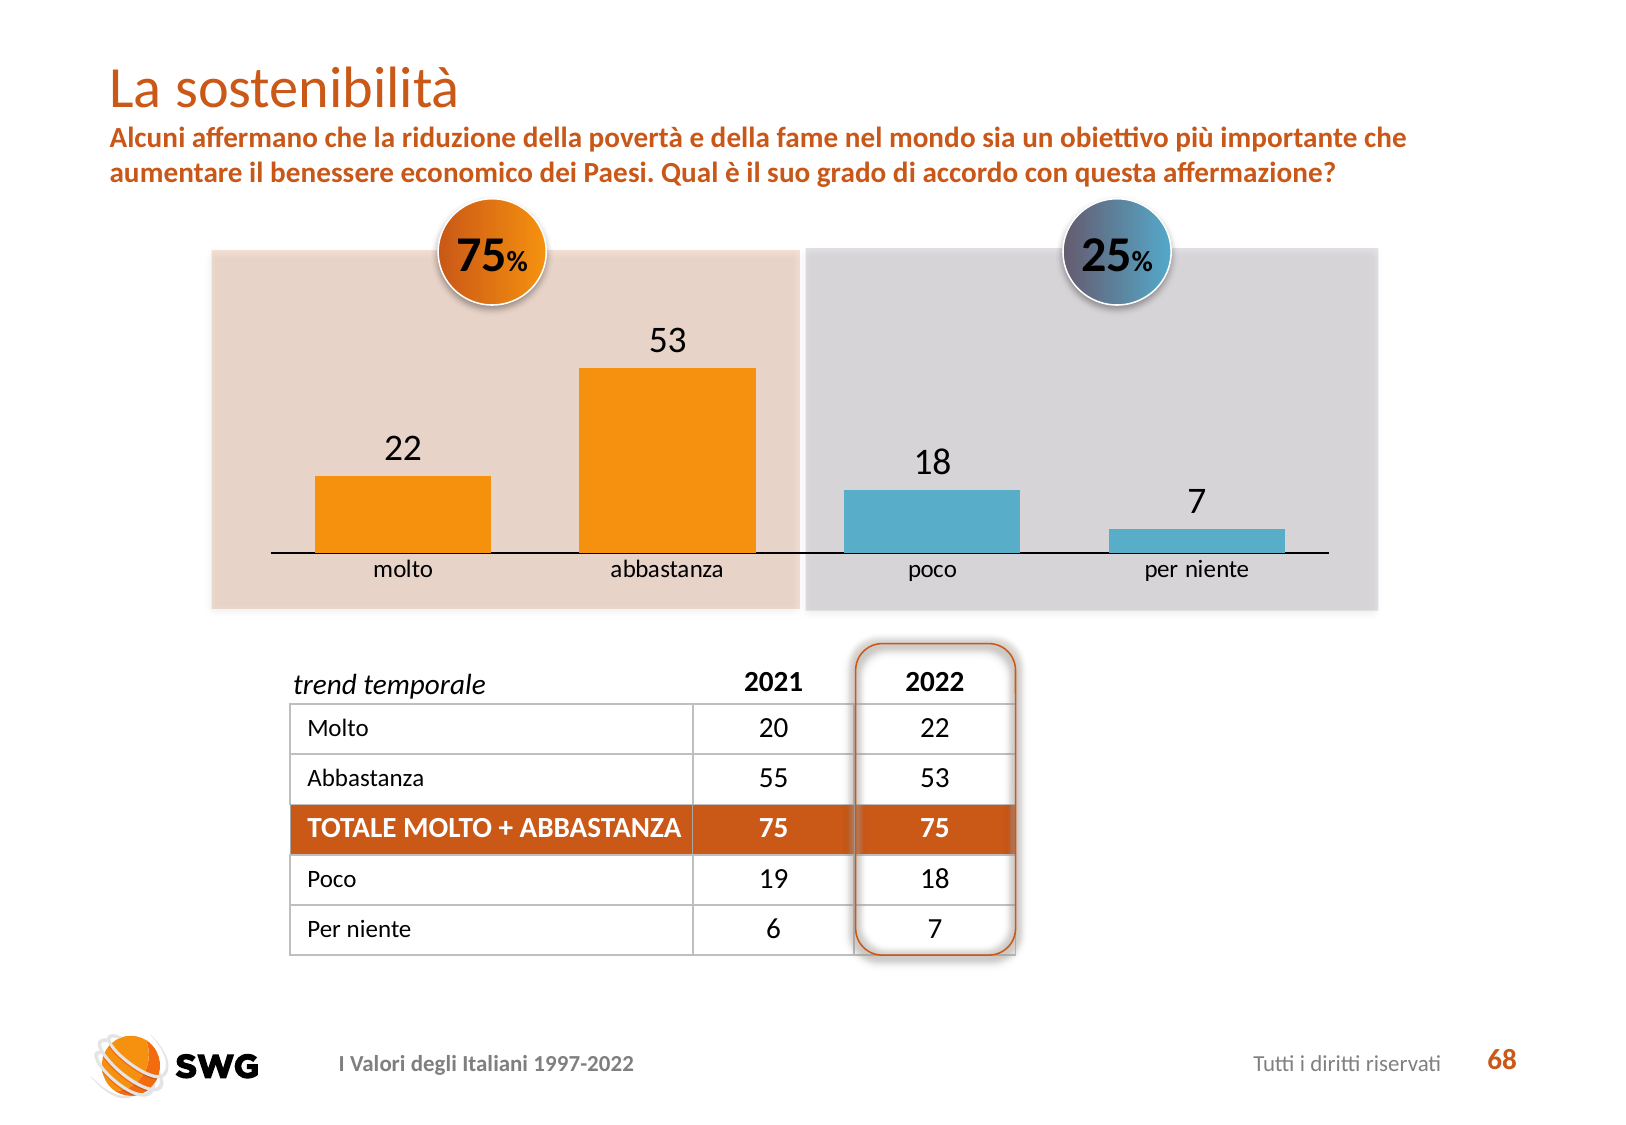

# La sostenibilità
Alcuni affermano che la riduzione della povertà e della fame nel mondo sia un obiettivo più importante che aumentare il benessere economico dei Paesi. Qual è il suo grado di accordo con questa affermazione?

75%
25%

### Chart

| Category | Serie 1 |
|---|---|
| molto | 22.0 |
| abbastanza | 53.0 |
| poco | 18.0 |
| per niente | 7.0 |
trend temporale
|  | 2021 | 2022 |
| --- | --- | --- |
| Molto | 20 | 22 |
| Abbastanza | 55 | 53 |
| TOTALE MOLTO + ABBASTANZA | 75 | 75 |
| Poco | 19 | 18 |
| Per niente | 6 | 7 |
68